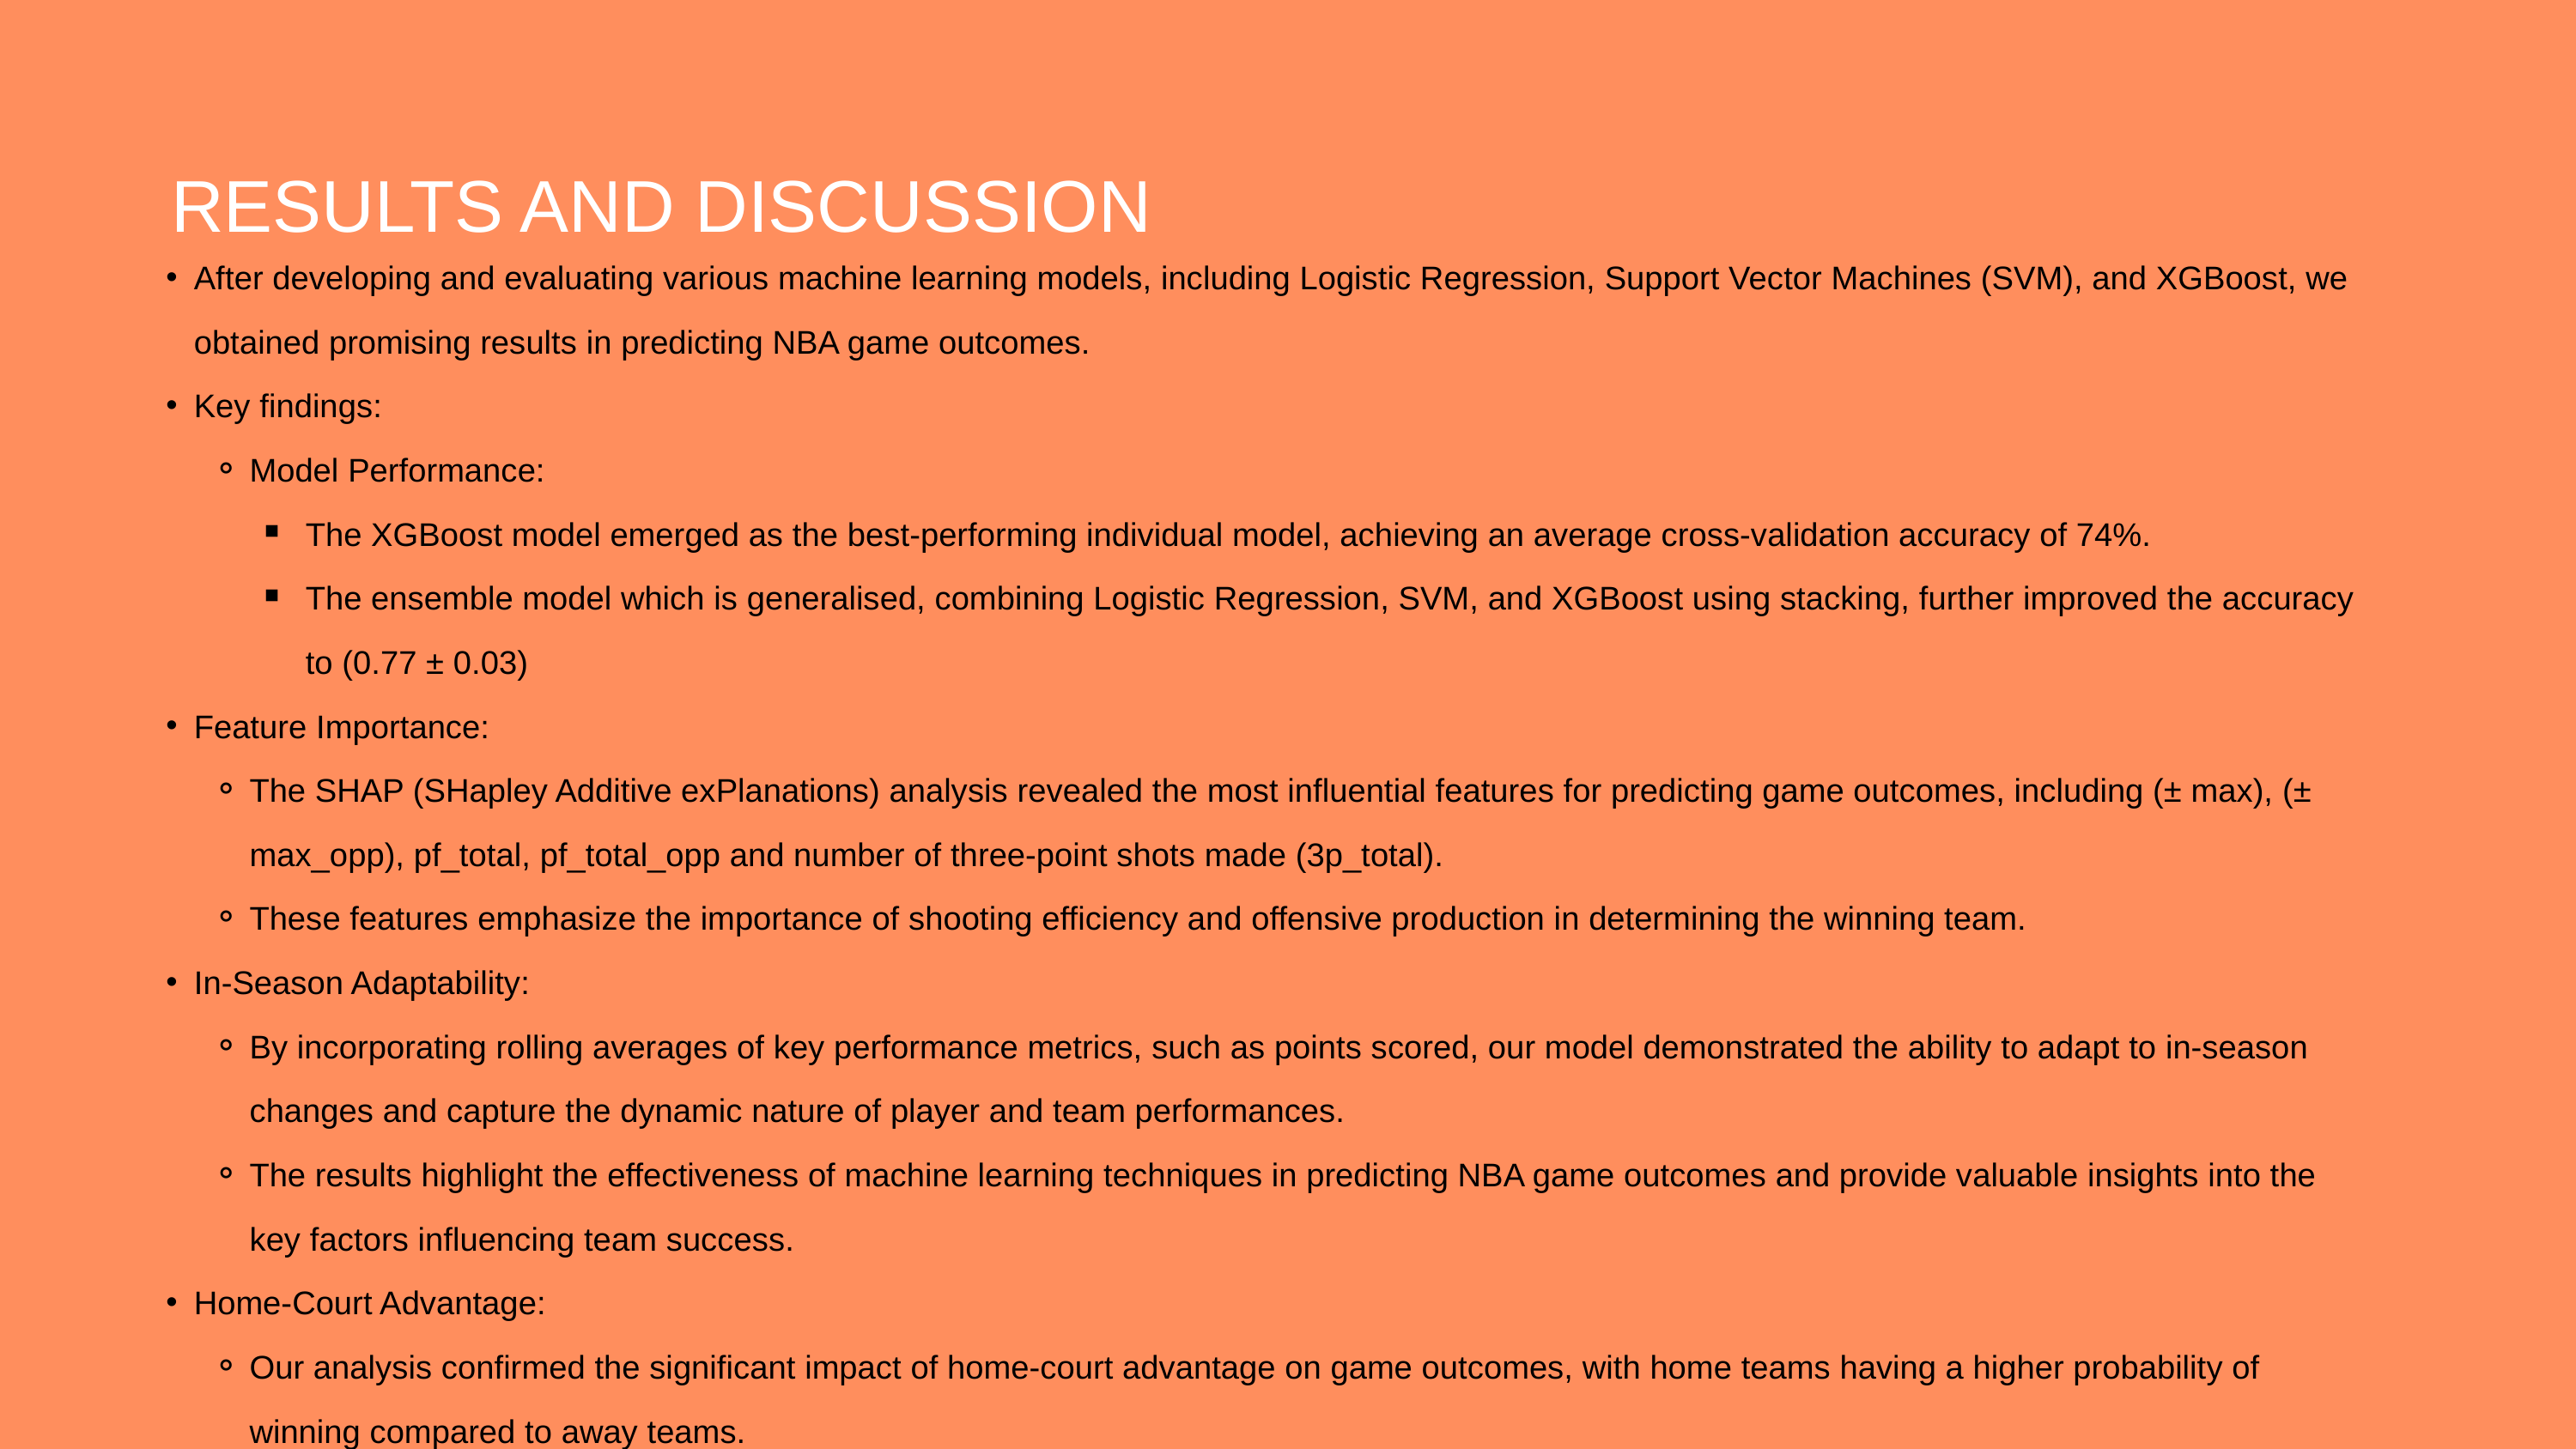

RESULTS AND DISCUSSION
After developing and evaluating various machine learning models, including Logistic Regression, Support Vector Machines (SVM), and XGBoost, we obtained promising results in predicting NBA game outcomes.
Key findings:
Model Performance:
The XGBoost model emerged as the best-performing individual model, achieving an average cross-validation accuracy of 74%.
The ensemble model which is generalised, combining Logistic Regression, SVM, and XGBoost using stacking, further improved the accuracy to (0.77 ± 0.03)
Feature Importance:
The SHAP (SHapley Additive exPlanations) analysis revealed the most influential features for predicting game outcomes, including (± max), (± max_opp), pf_total, pf_total_opp and number of three-point shots made (3p_total).
These features emphasize the importance of shooting efficiency and offensive production in determining the winning team.
In-Season Adaptability:
By incorporating rolling averages of key performance metrics, such as points scored, our model demonstrated the ability to adapt to in-season changes and capture the dynamic nature of player and team performances.
The results highlight the effectiveness of machine learning techniques in predicting NBA game outcomes and provide valuable insights into the key factors influencing team success.
Home-Court Advantage:
Our analysis confirmed the significant impact of home-court advantage on game outcomes, with home teams having a higher probability of winning compared to away teams.